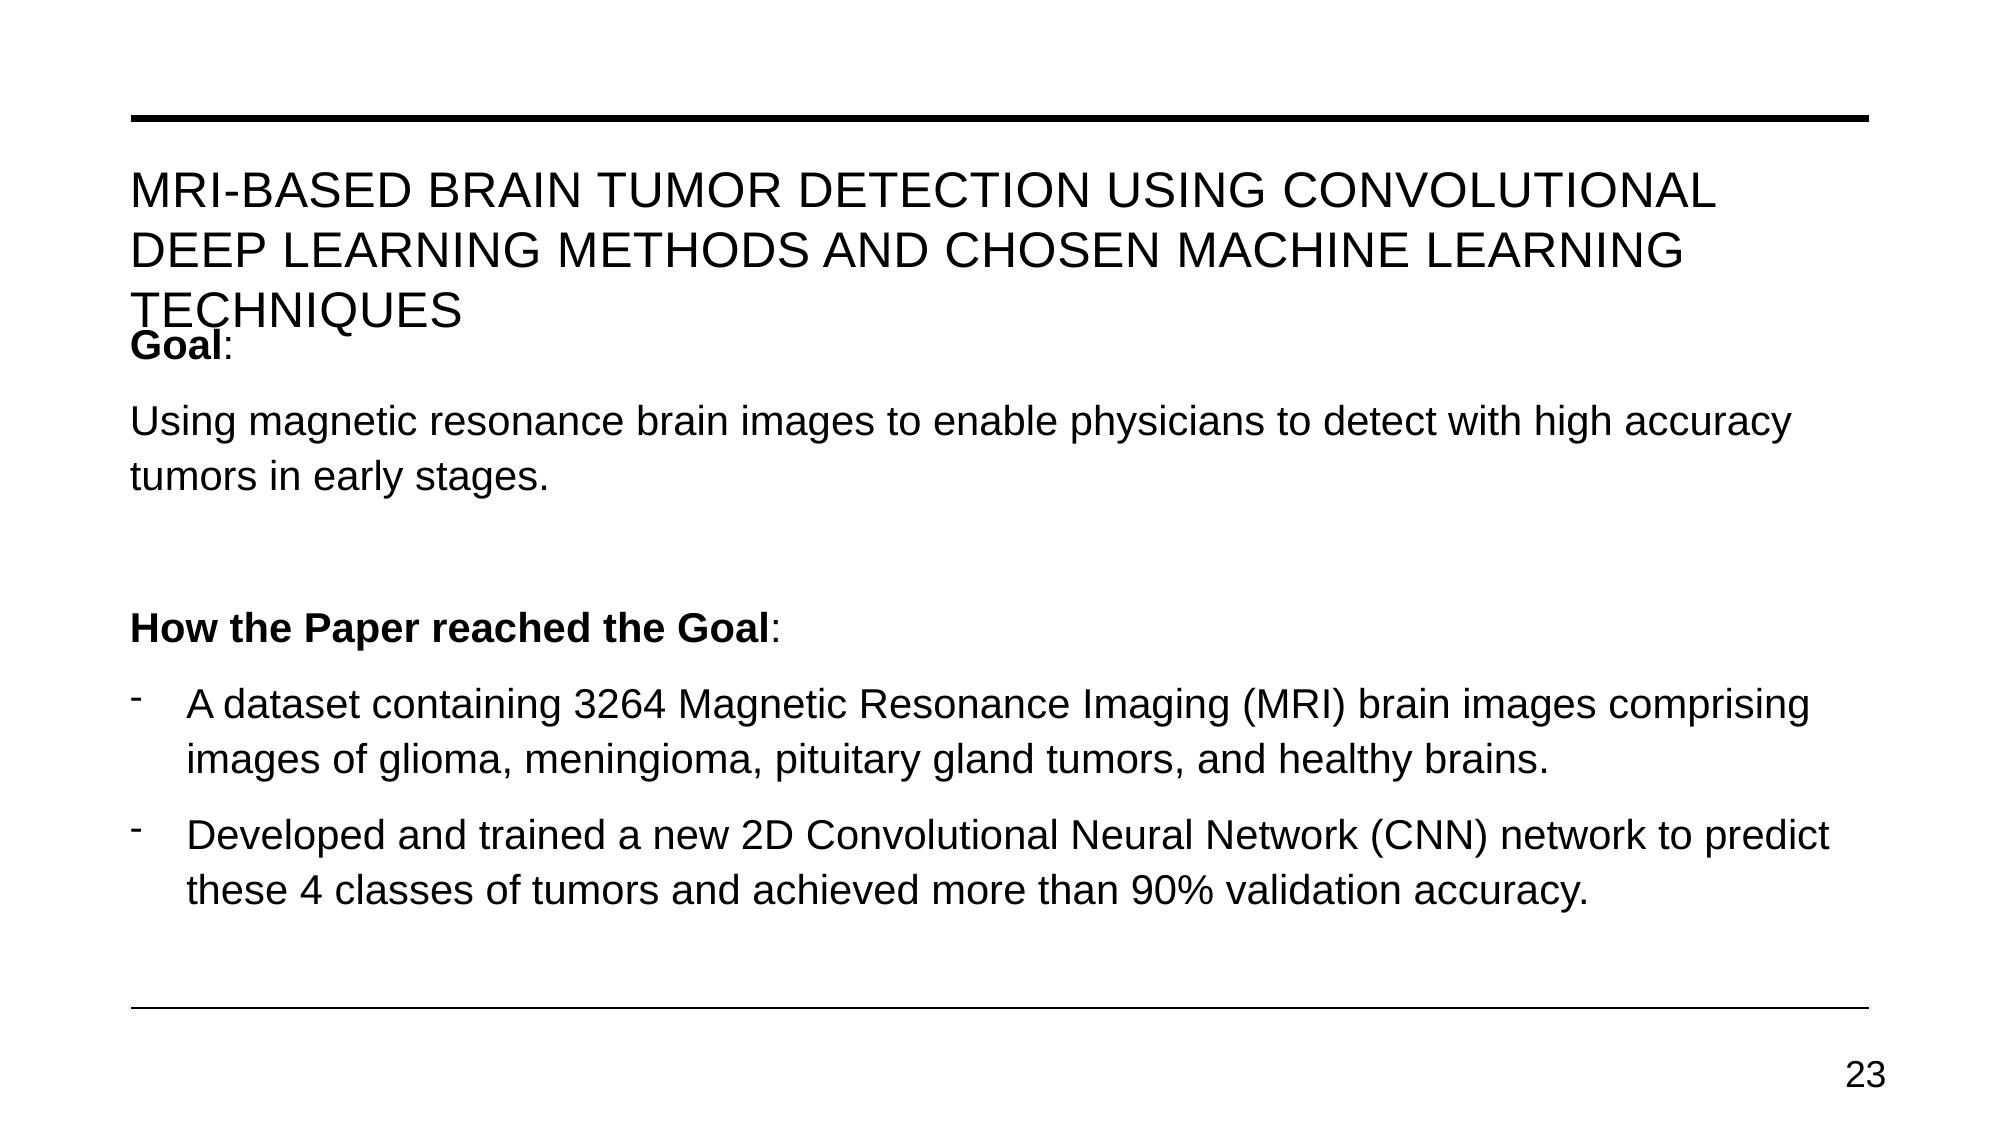

# MRI-based brain tumor detection using convolutional deep learning methods and chosen machine learning techniques
Goal:
Using magnetic resonance brain images to enable physicians to detect with high accuracy tumors in early stages.

How the Paper reached the Goal:
A dataset containing 3264 Magnetic Resonance Imaging (MRI) brain images comprising images of glioma, meningioma, pituitary gland tumors, and healthy brains.
Developed and trained a new 2D Convolutional Neural Network (CNN) network to predict these 4 classes of tumors and achieved more than 90% validation accuracy.
23